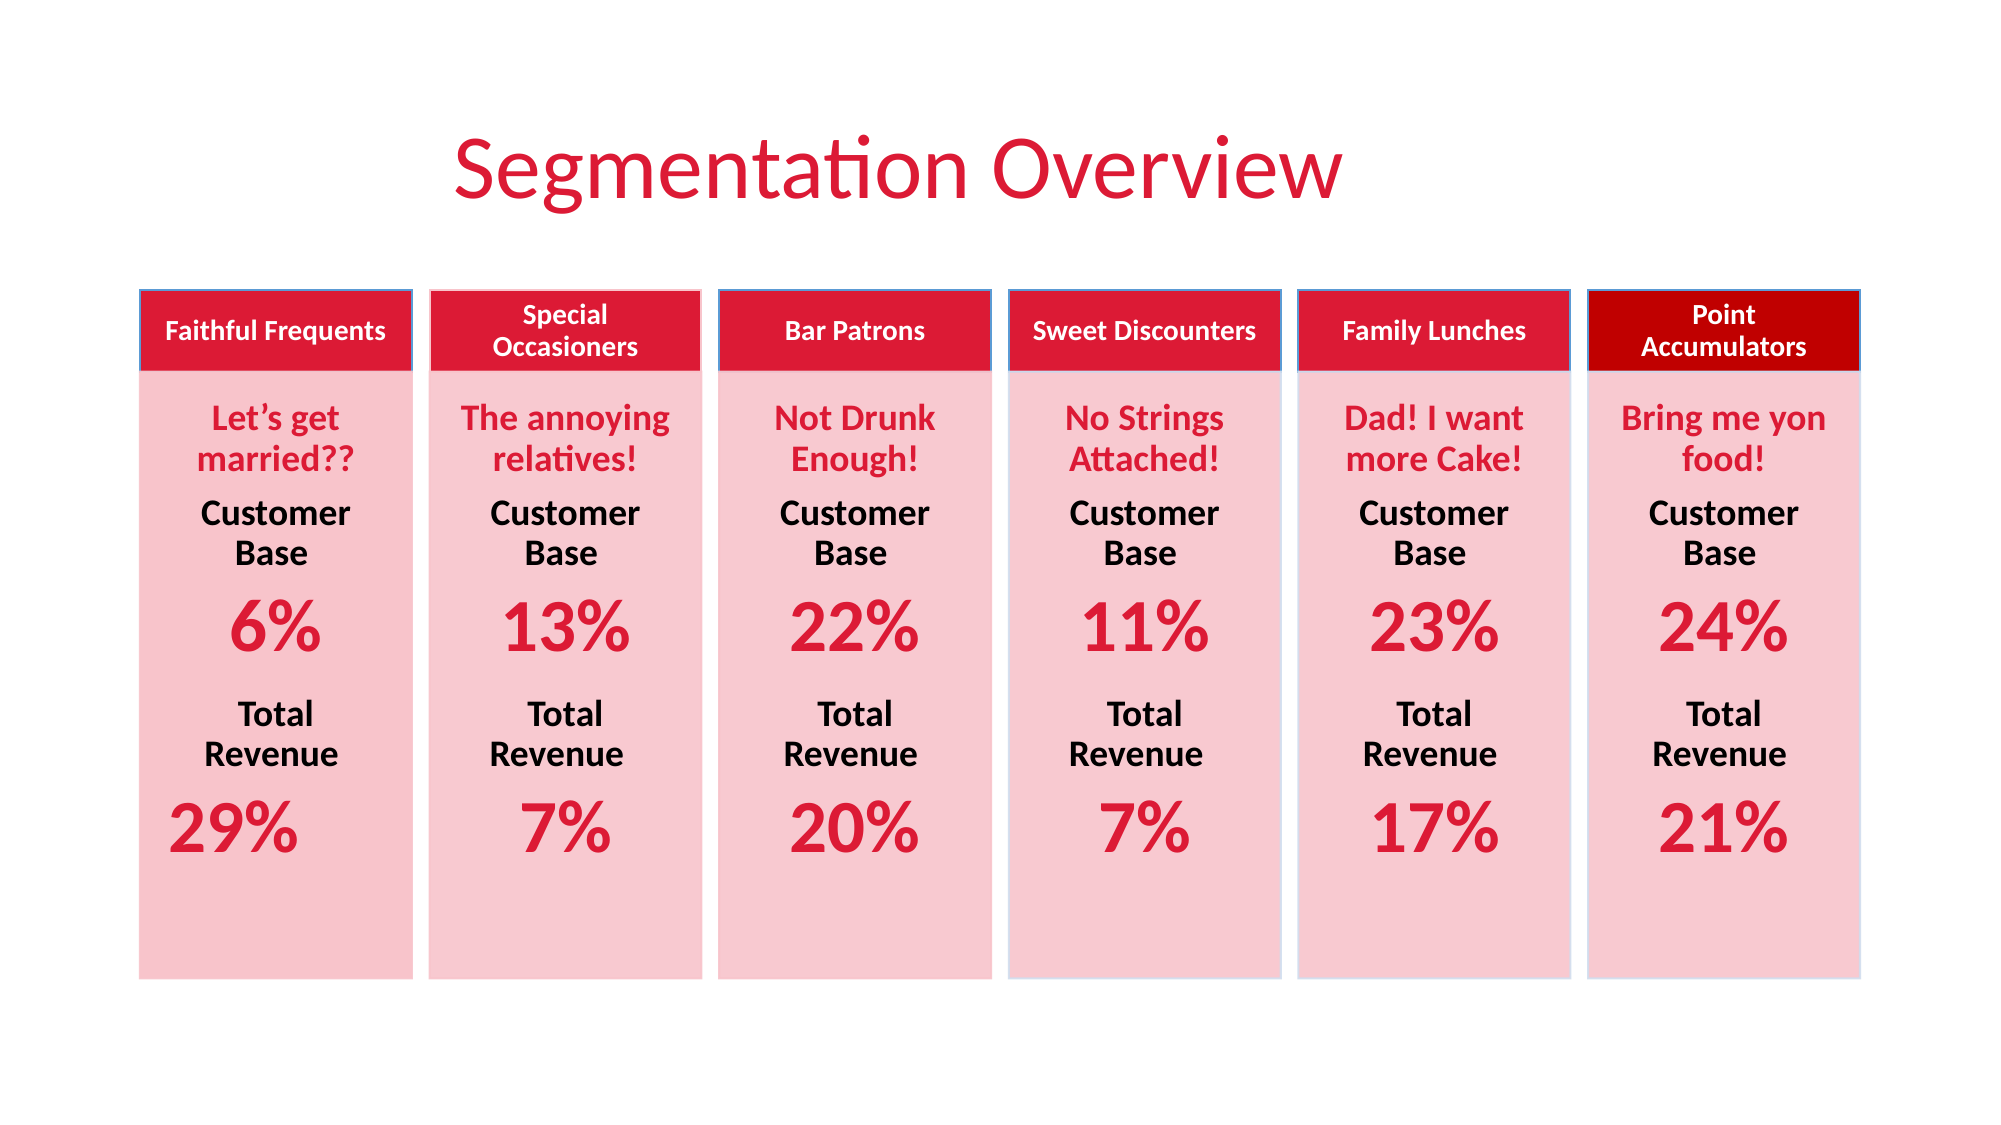

# Segmentation Overview
Faithful Frequents
Let’s get married??
Customer Base
6%
Total Revenue
29%

Special Occasioners
The annoying relatives!
Customer Base
13%
Total Revenue
7%
Bar Patrons
Not Drunk Enough!
Customer Base
22%
Total Revenue
20%

Sweet Discounters
No Strings Attached!
Customer Base
11%
Total Revenue
7%
Family Lunches
Dad! I want more Cake!
Customer Base
23%
Total Revenue
17%
Point Accumulators
Bring me yon food!
Customer Base
24%
Total Revenue
21%